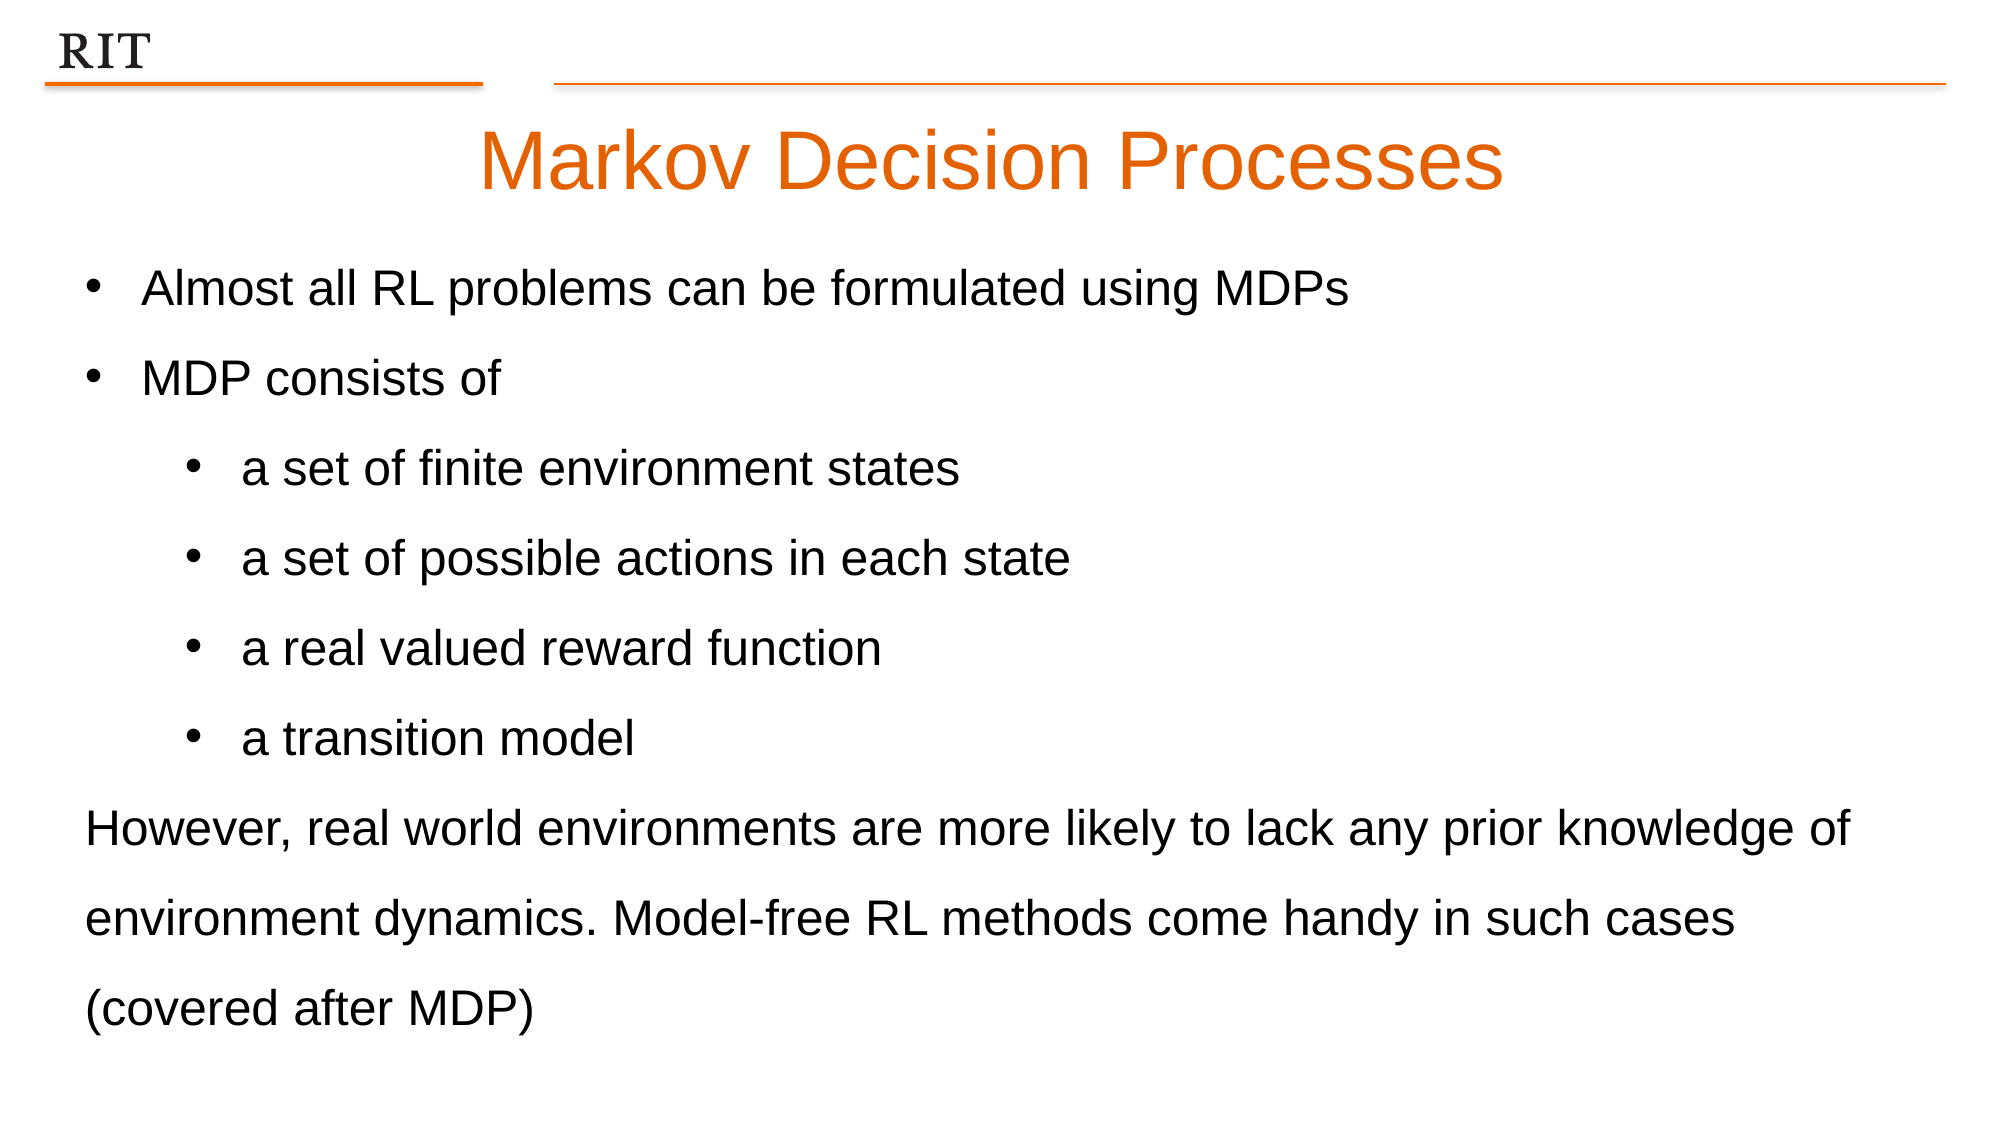

Markov Decision Processes
Almost all RL problems can be formulated using MDPs
MDP consists of
a set of finite environment states
a set of possible actions in each state
a real valued reward function
a transition model
However, real world environments are more likely to lack any prior knowledge of environment dynamics. Model-free RL methods come handy in such cases (covered after MDP)